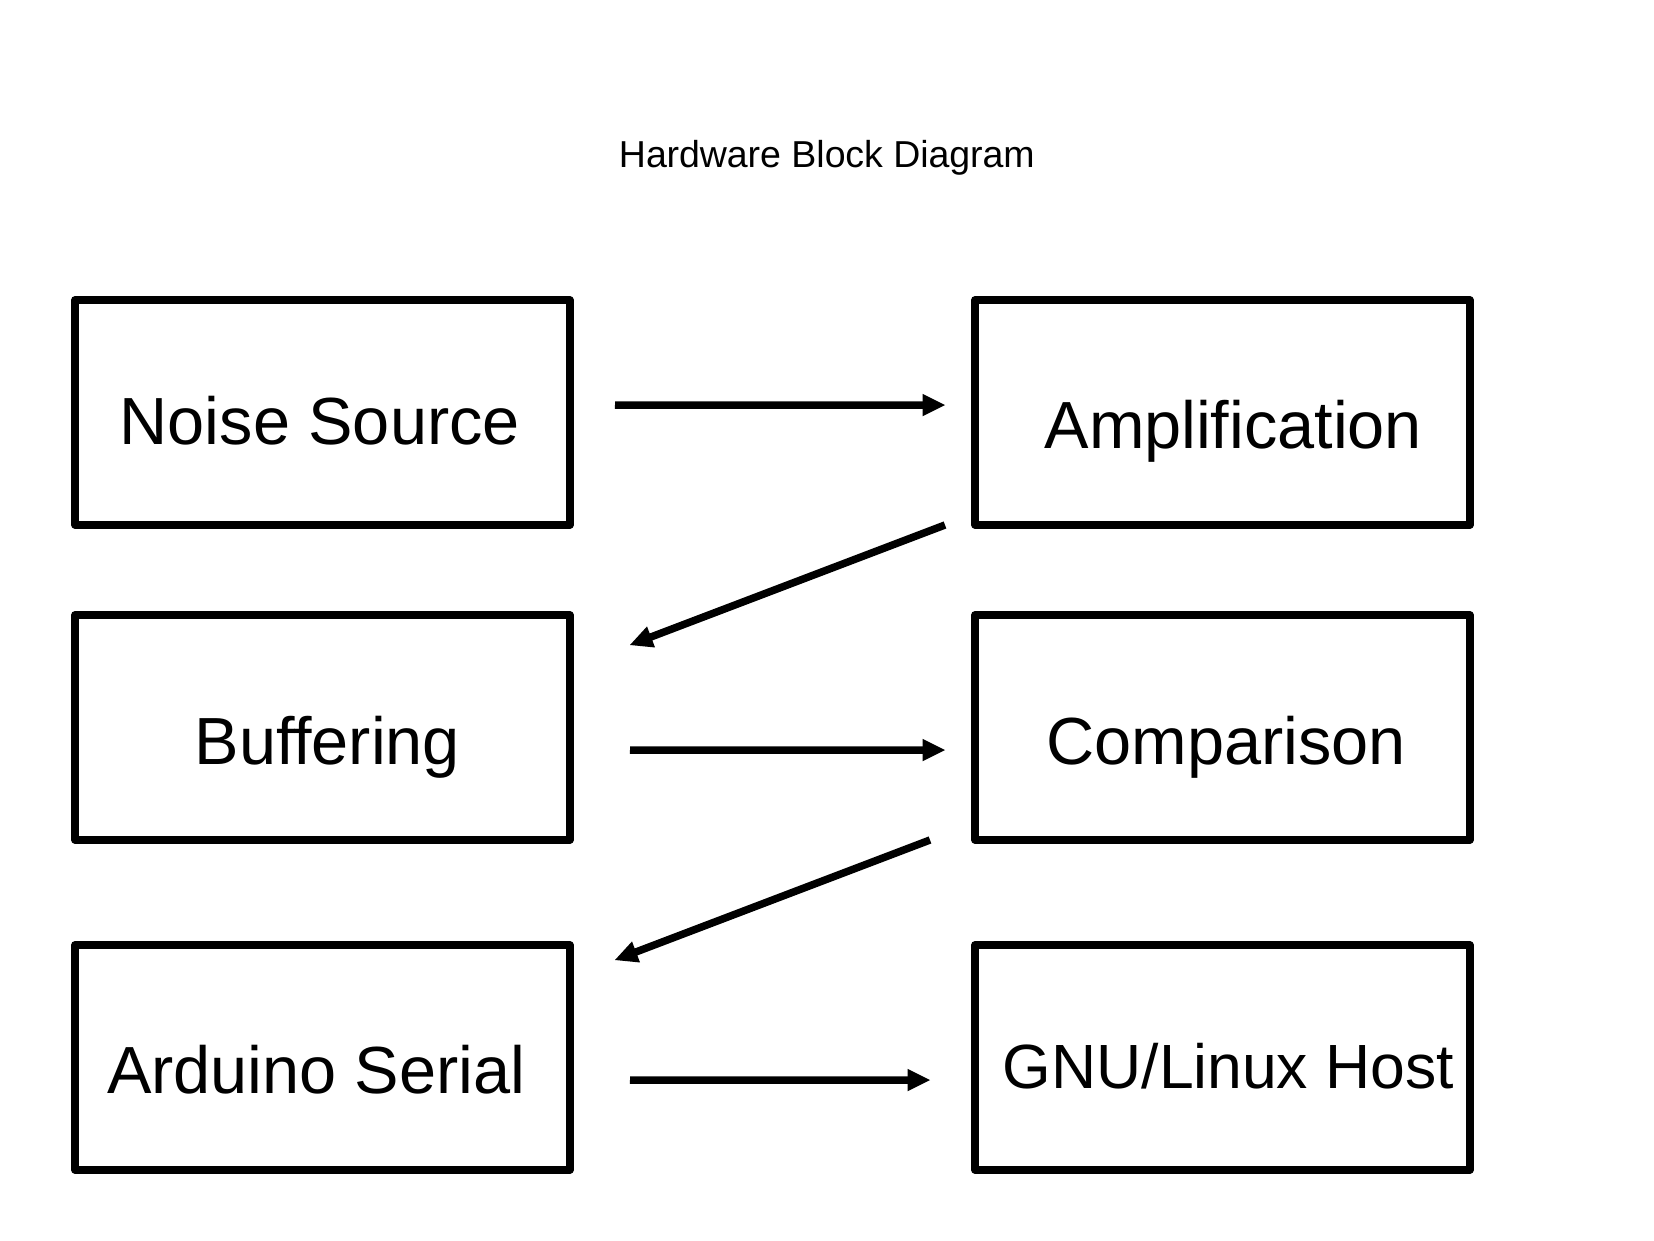

Hardware Block Diagram

Noise Source
Amplification

Buffering
Comparison

GNU/Linux Host
Arduino Serial